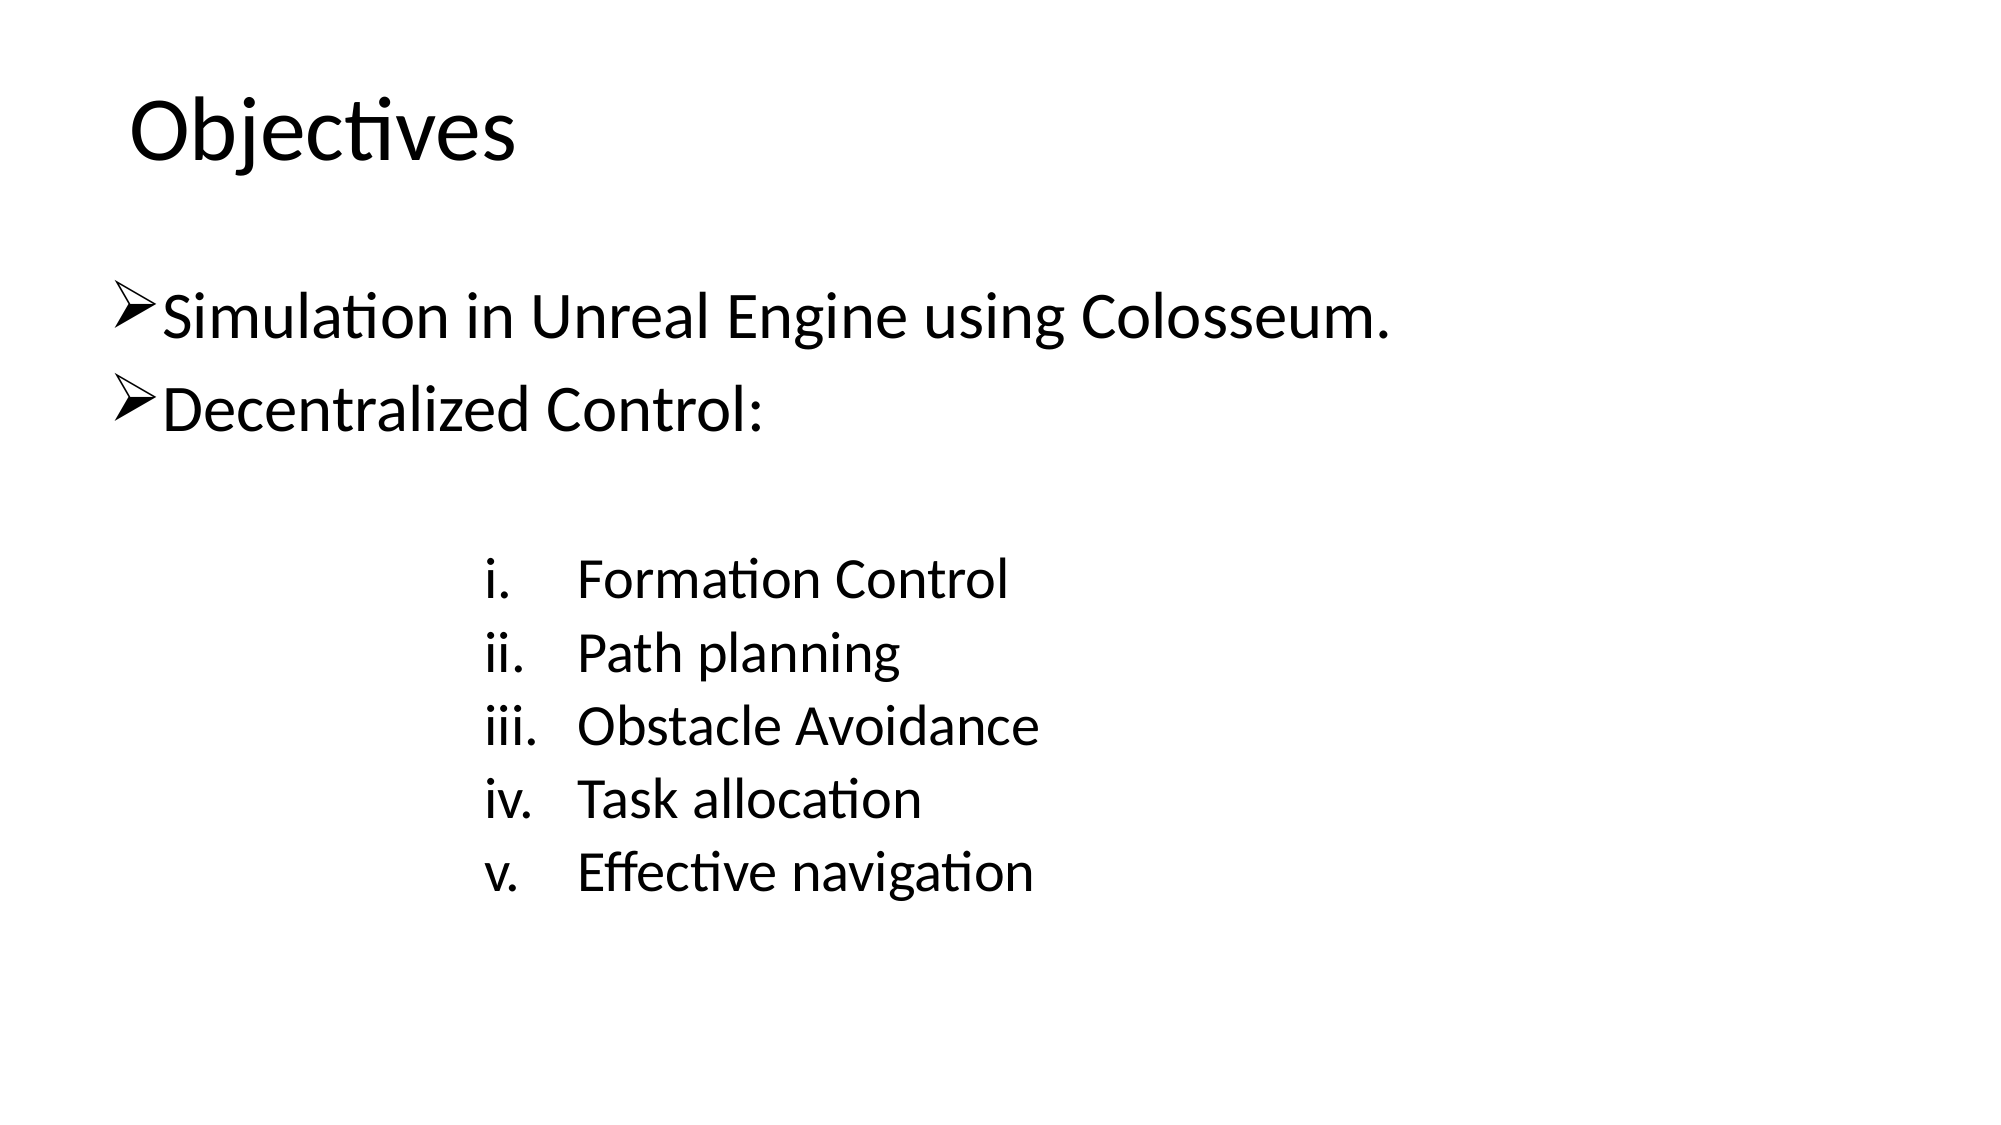

# Objectives
Simulation in Unreal Engine using Colosseum.
Decentralized Control:

Formation Control
Path planning
Obstacle Avoidance
Task allocation
Effective navigation